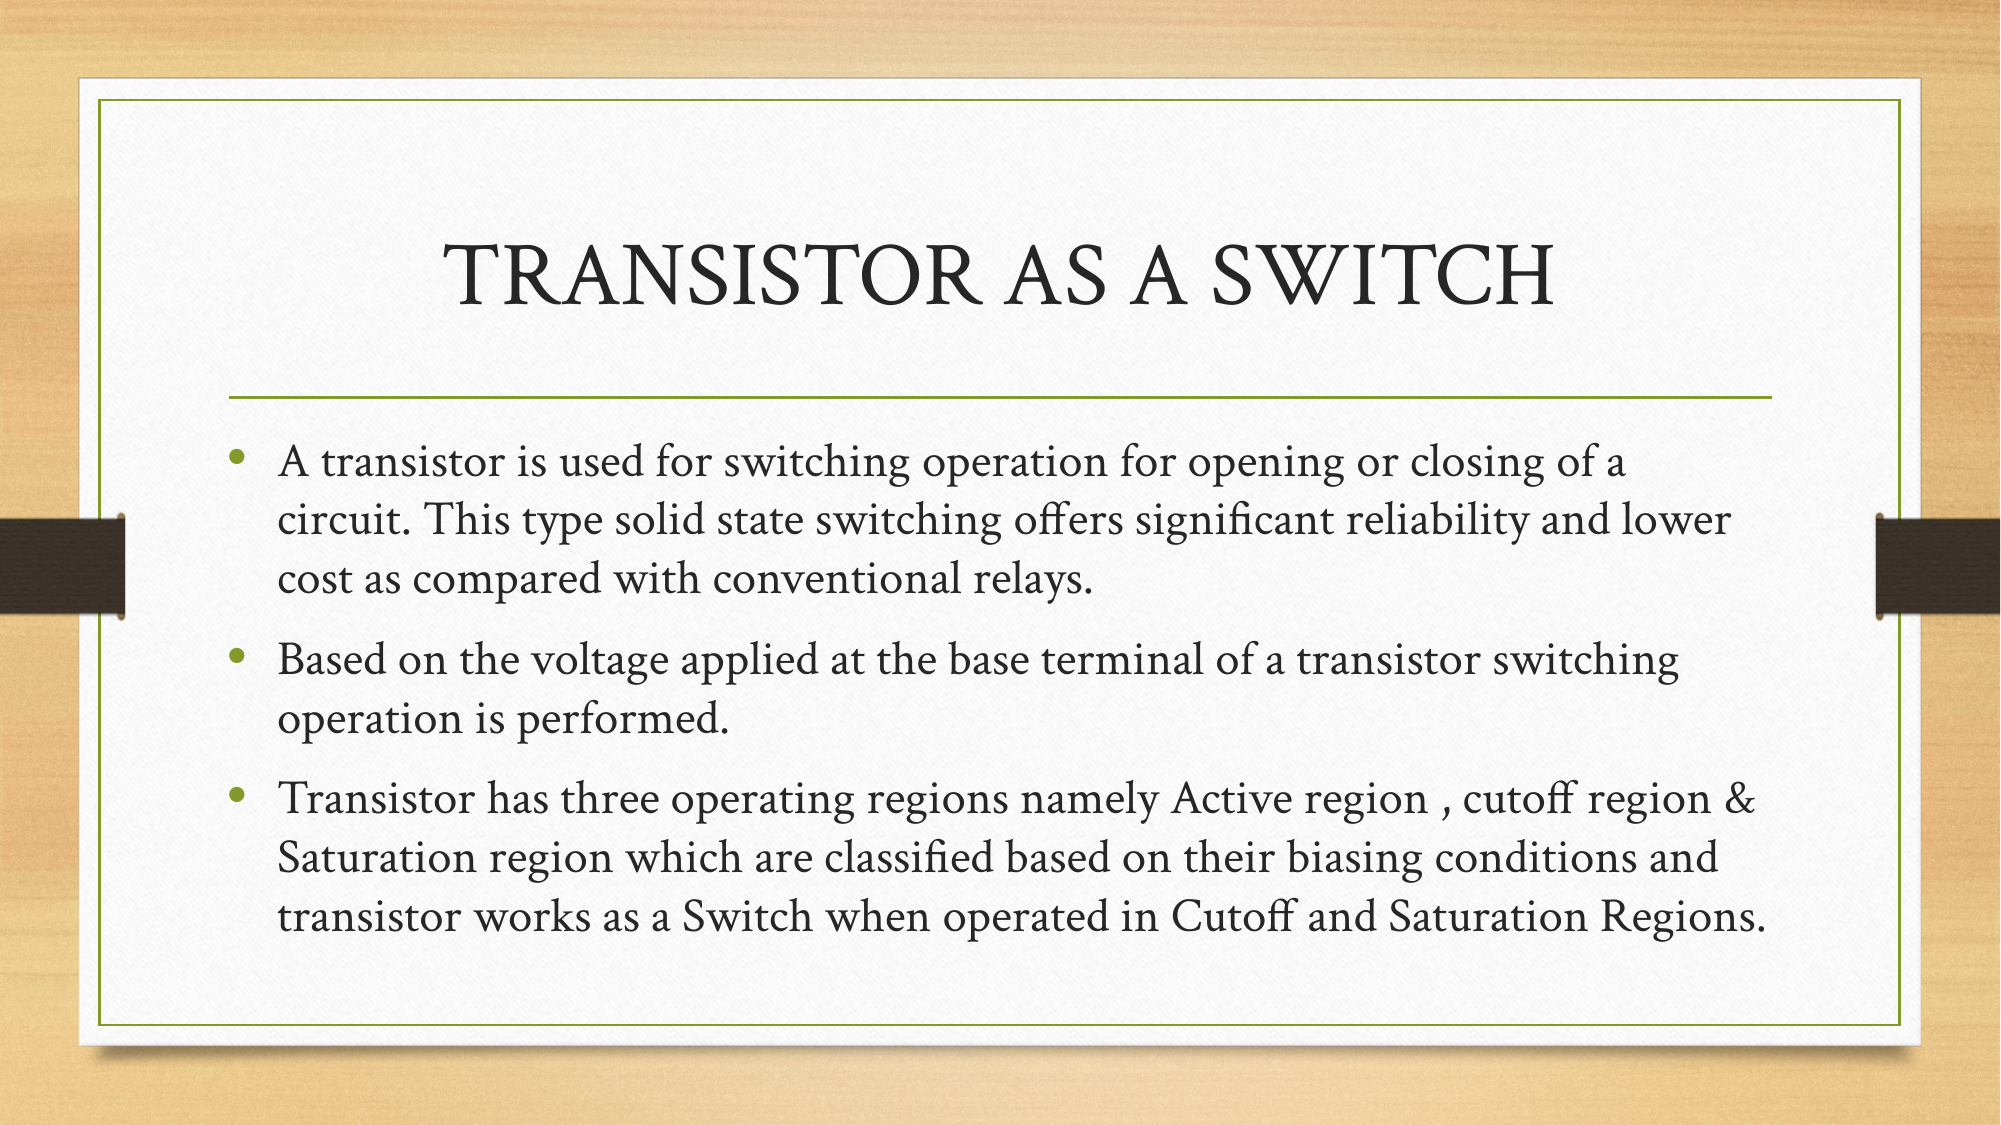

# TRANSISTOR AS A SWITCH
A transistor is used for switching operation for opening or closing of a circuit. This type solid state switching offers significant reliability and lower cost as compared with conventional relays.
Based on the voltage applied at the base terminal of a transistor switching operation is performed.
Transistor has three operating regions namely Active region , cutoff region & Saturation region which are classified based on their biasing conditions and transistor works as a Switch when operated in Cutoff and Saturation Regions.